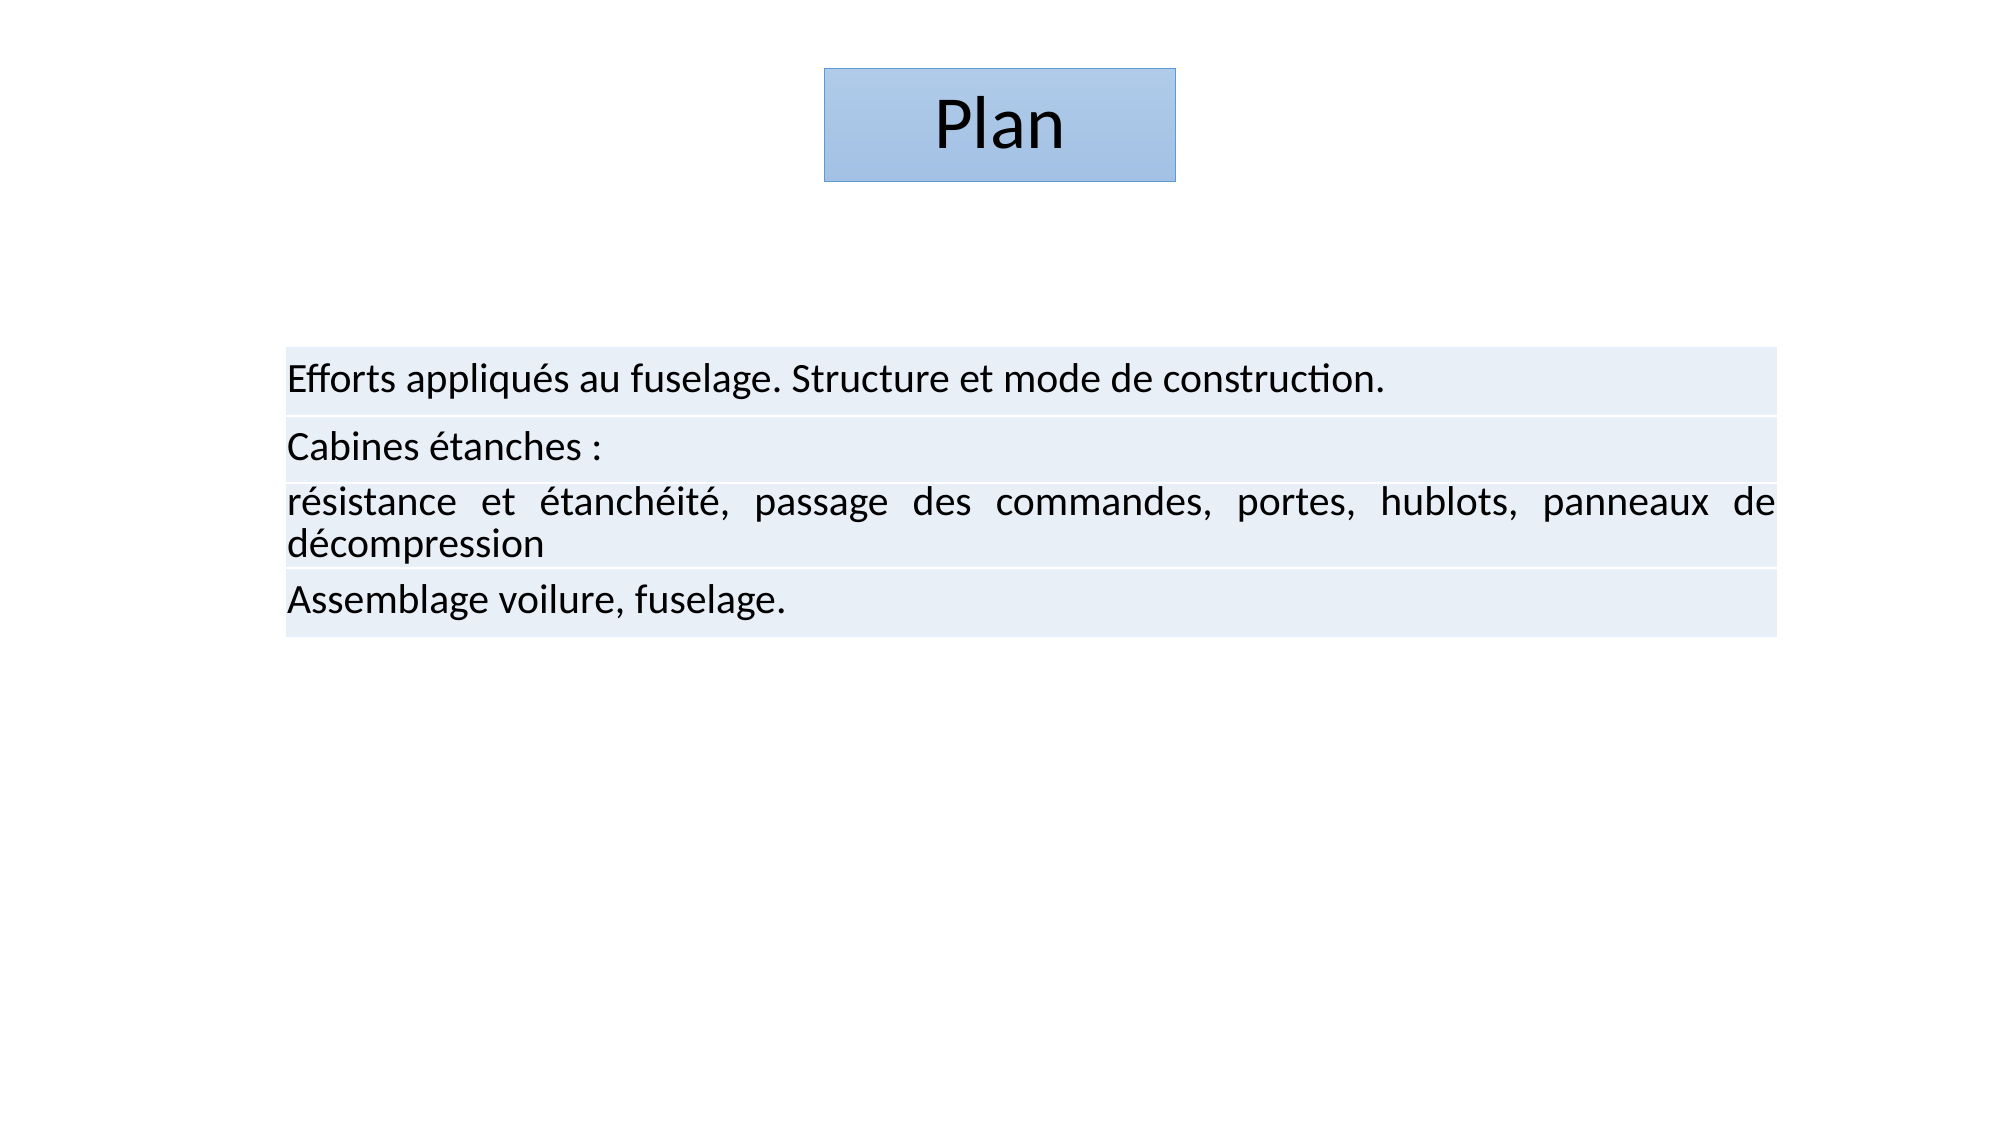

# Plan
| Efforts appliqués au fuselage. Structure et mode de construction. |
| --- |
| Cabines étanches : |
| résistance et étanchéité, passage des commandes, portes, hublots, panneaux de décompression |
| Assemblage voilure, fuselage. |